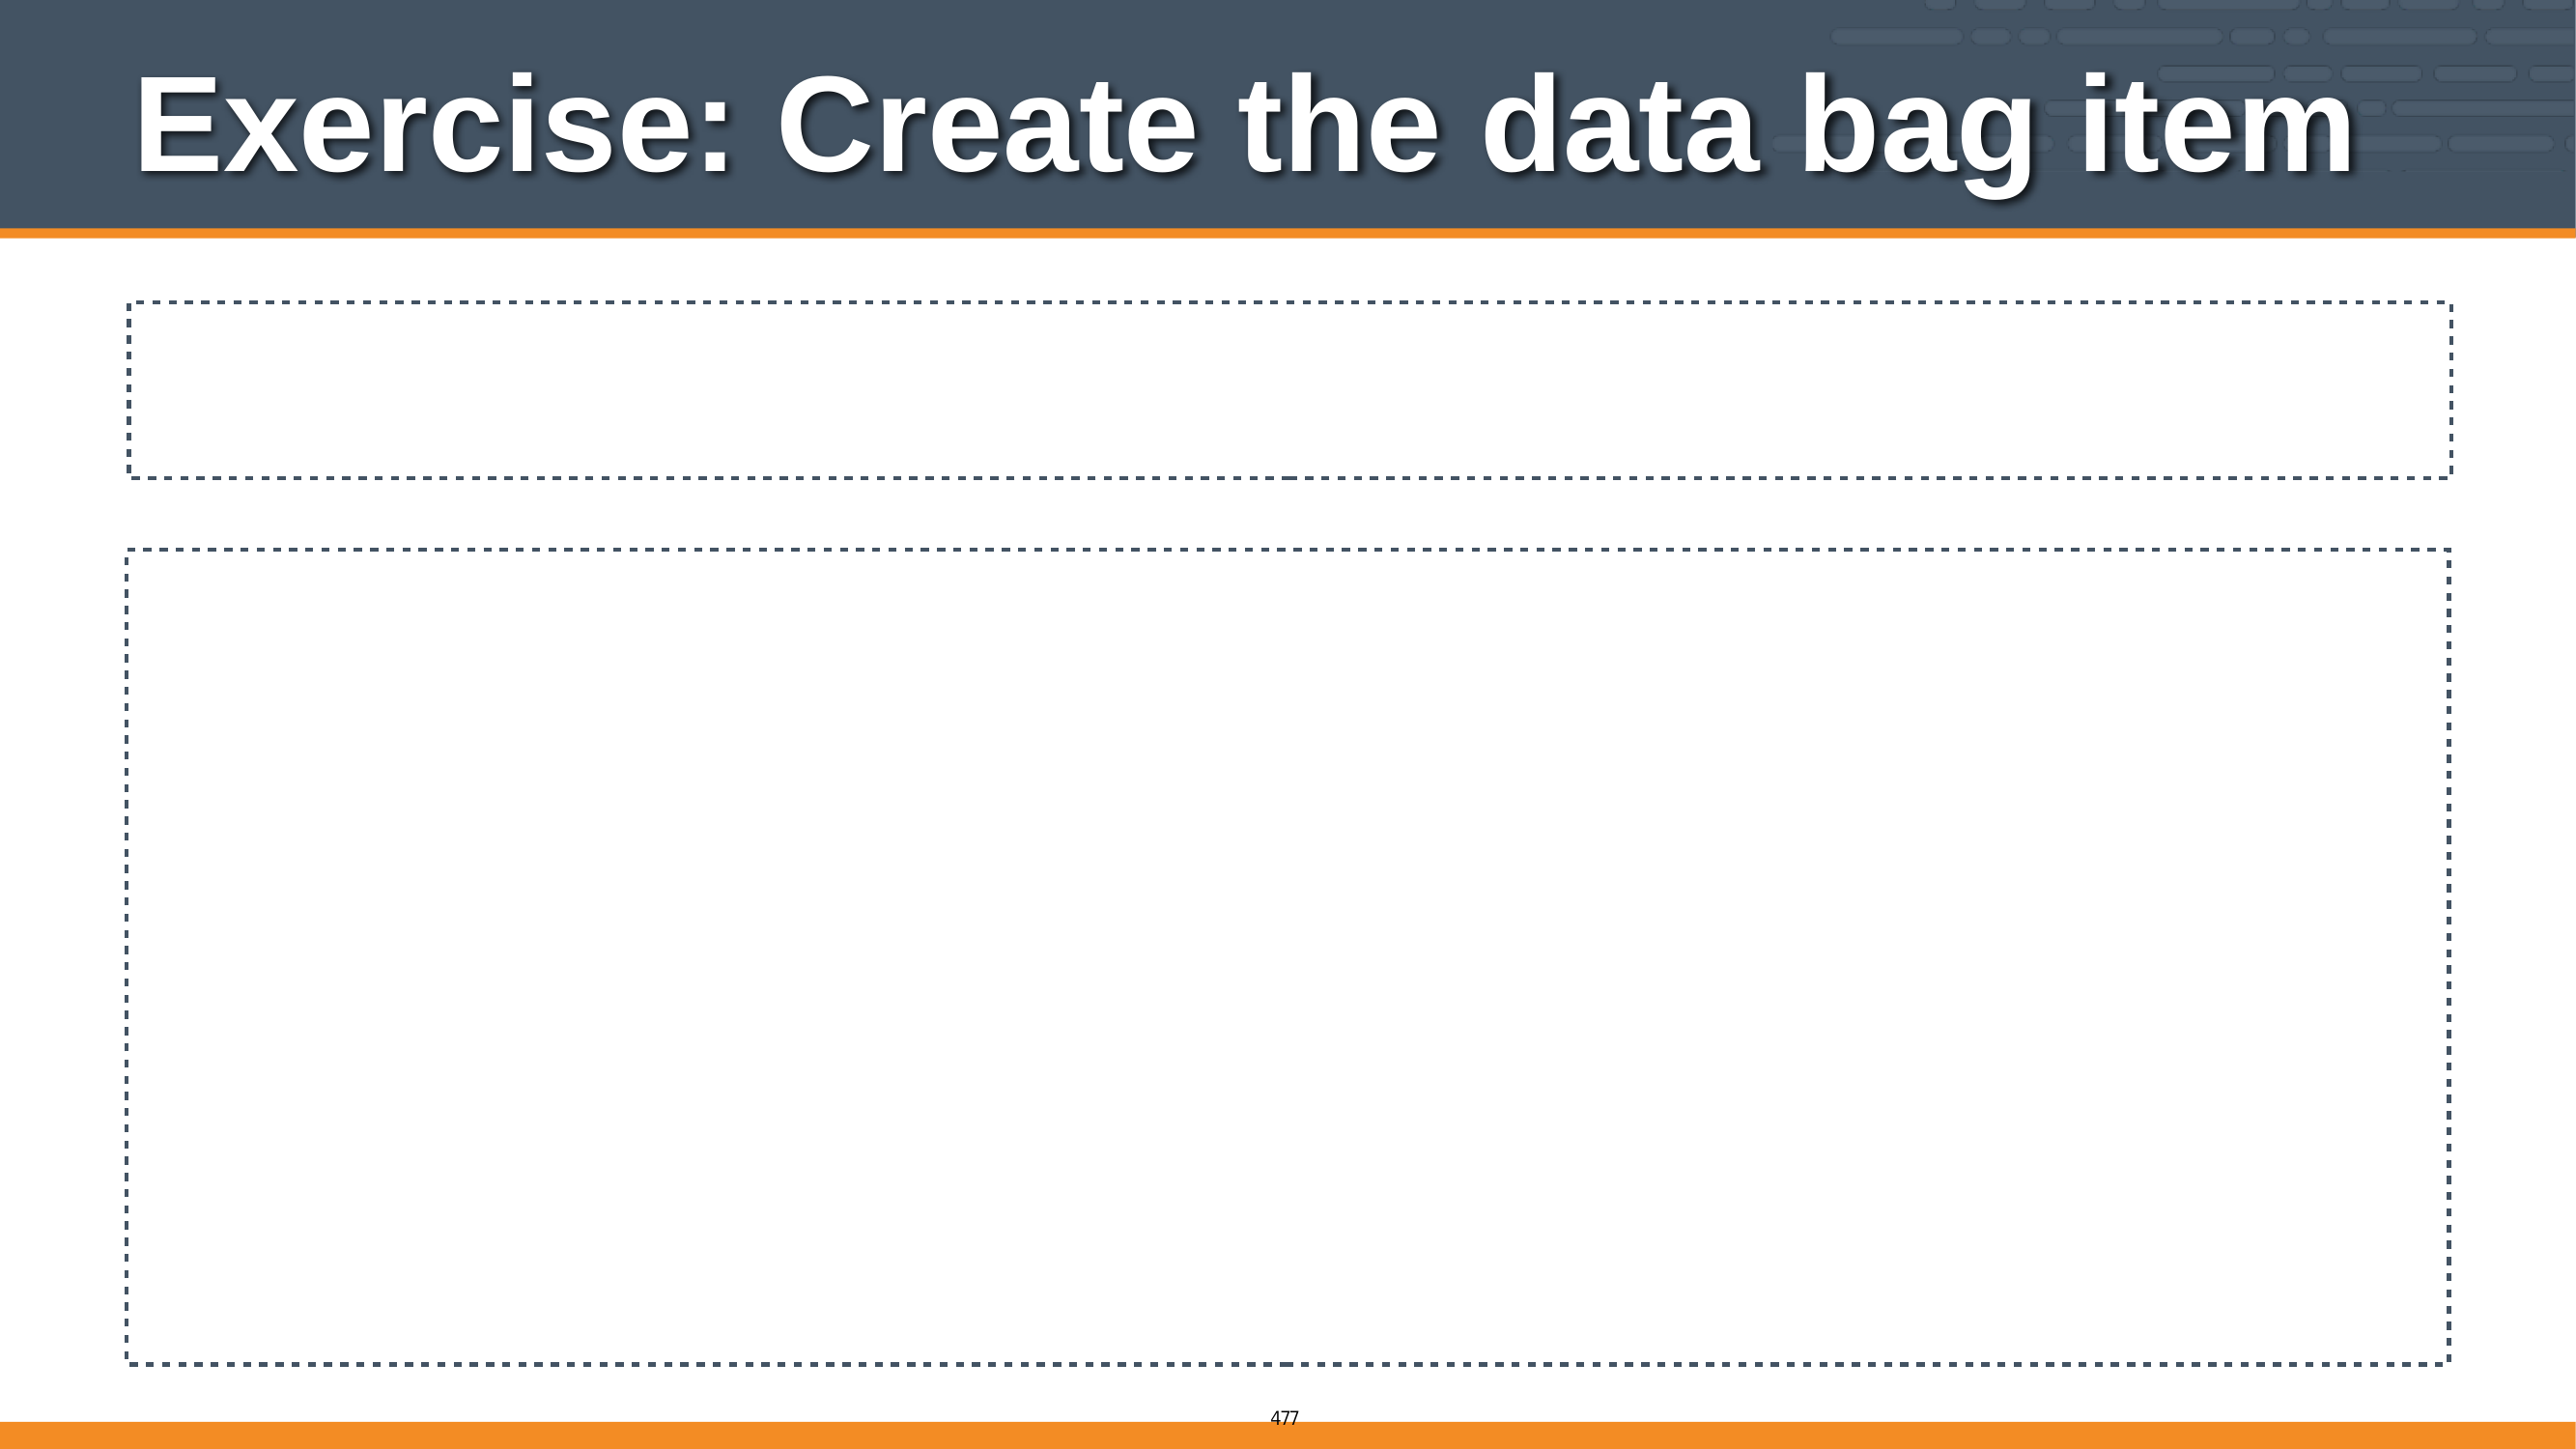

# Exercise: Create the data bag item
$ knife data_bag from file users frank.json
Updated data_bag_item[users::frank]
477